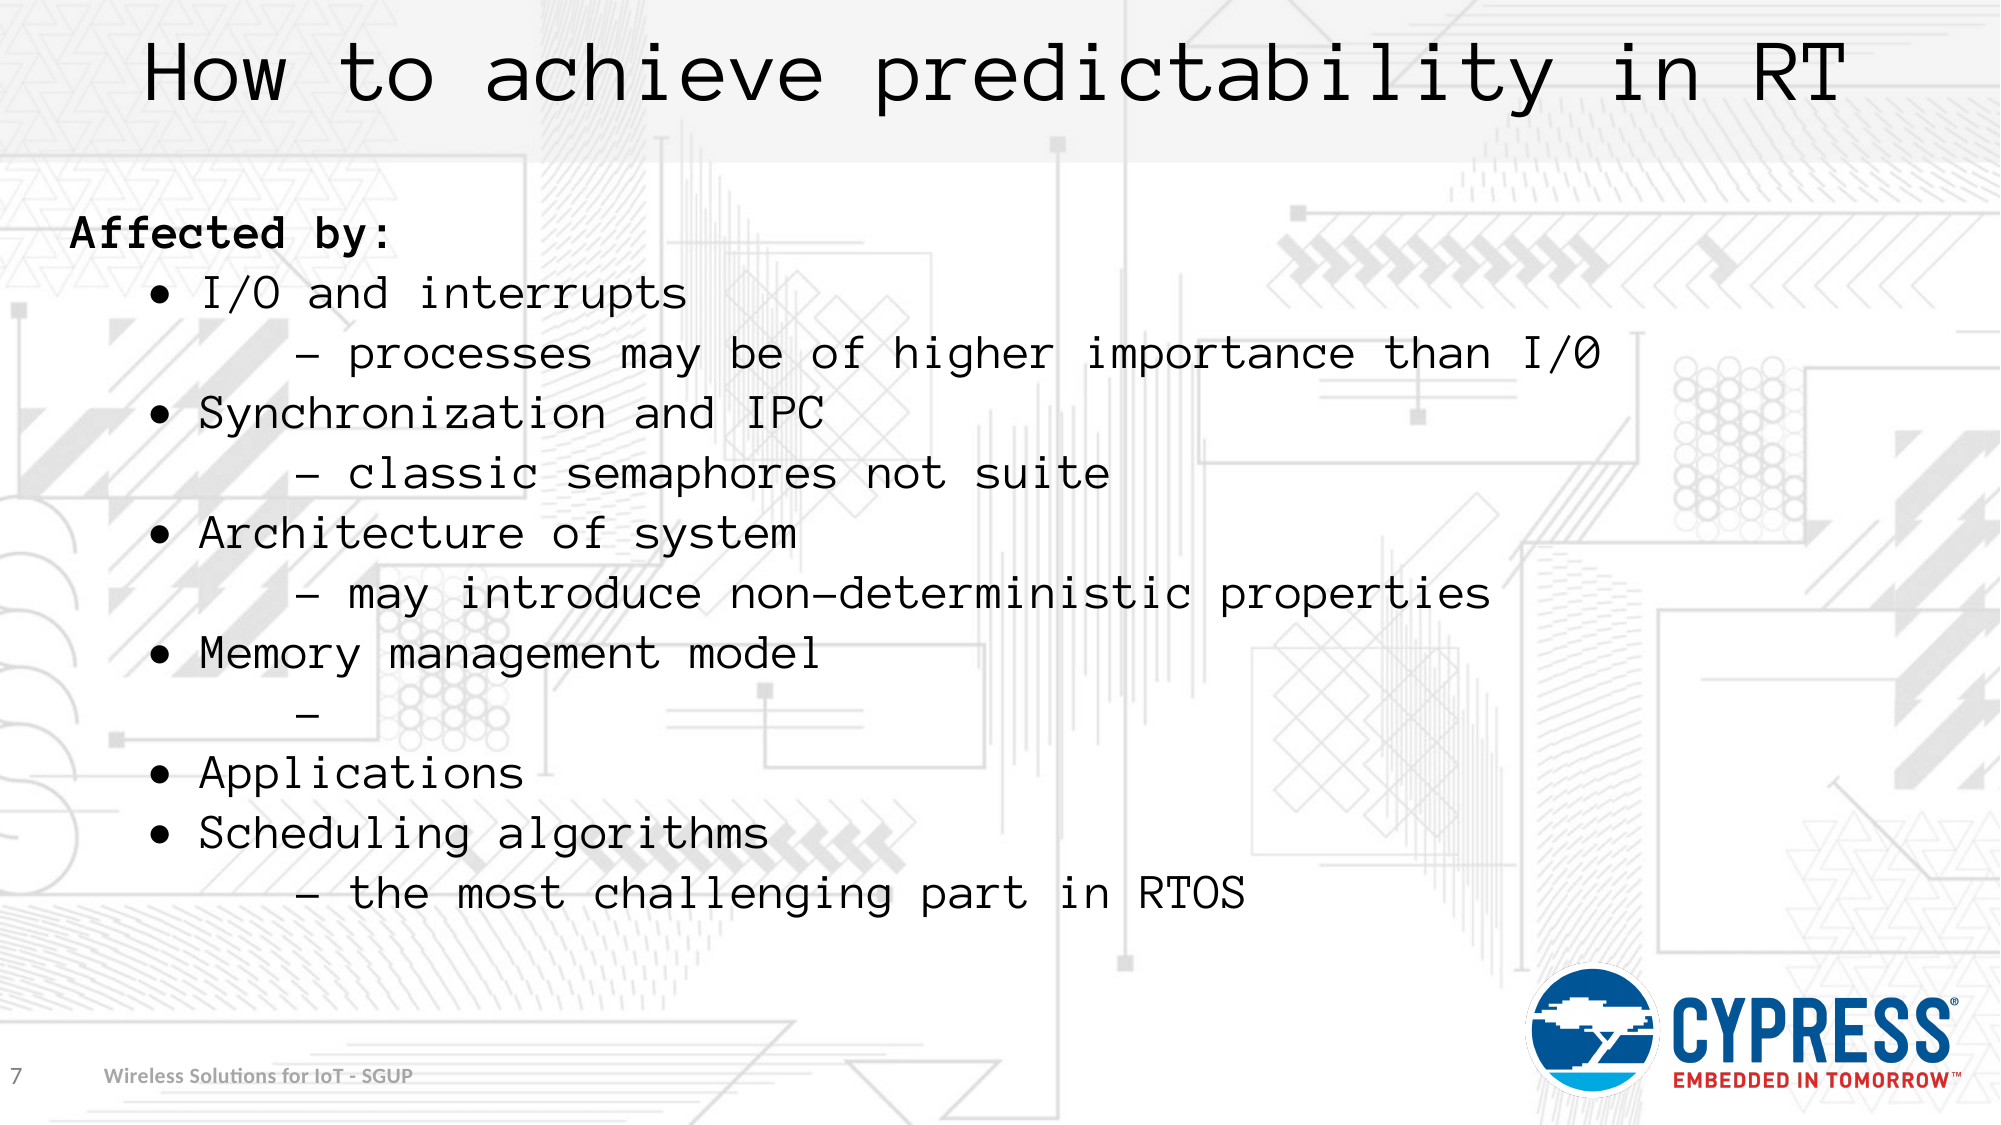

# How to achieve predictability in RT

Affected by:
• I/O and interrupts
	- processes may be of higher importance than I/0
• Synchronization and IPC
	- classic semaphores not suite
• Architecture of system
	- may introduce non-deterministic properties
• Memory management model
	-
• Applications
• Scheduling algorithms
	- the most challenging part in RTOS